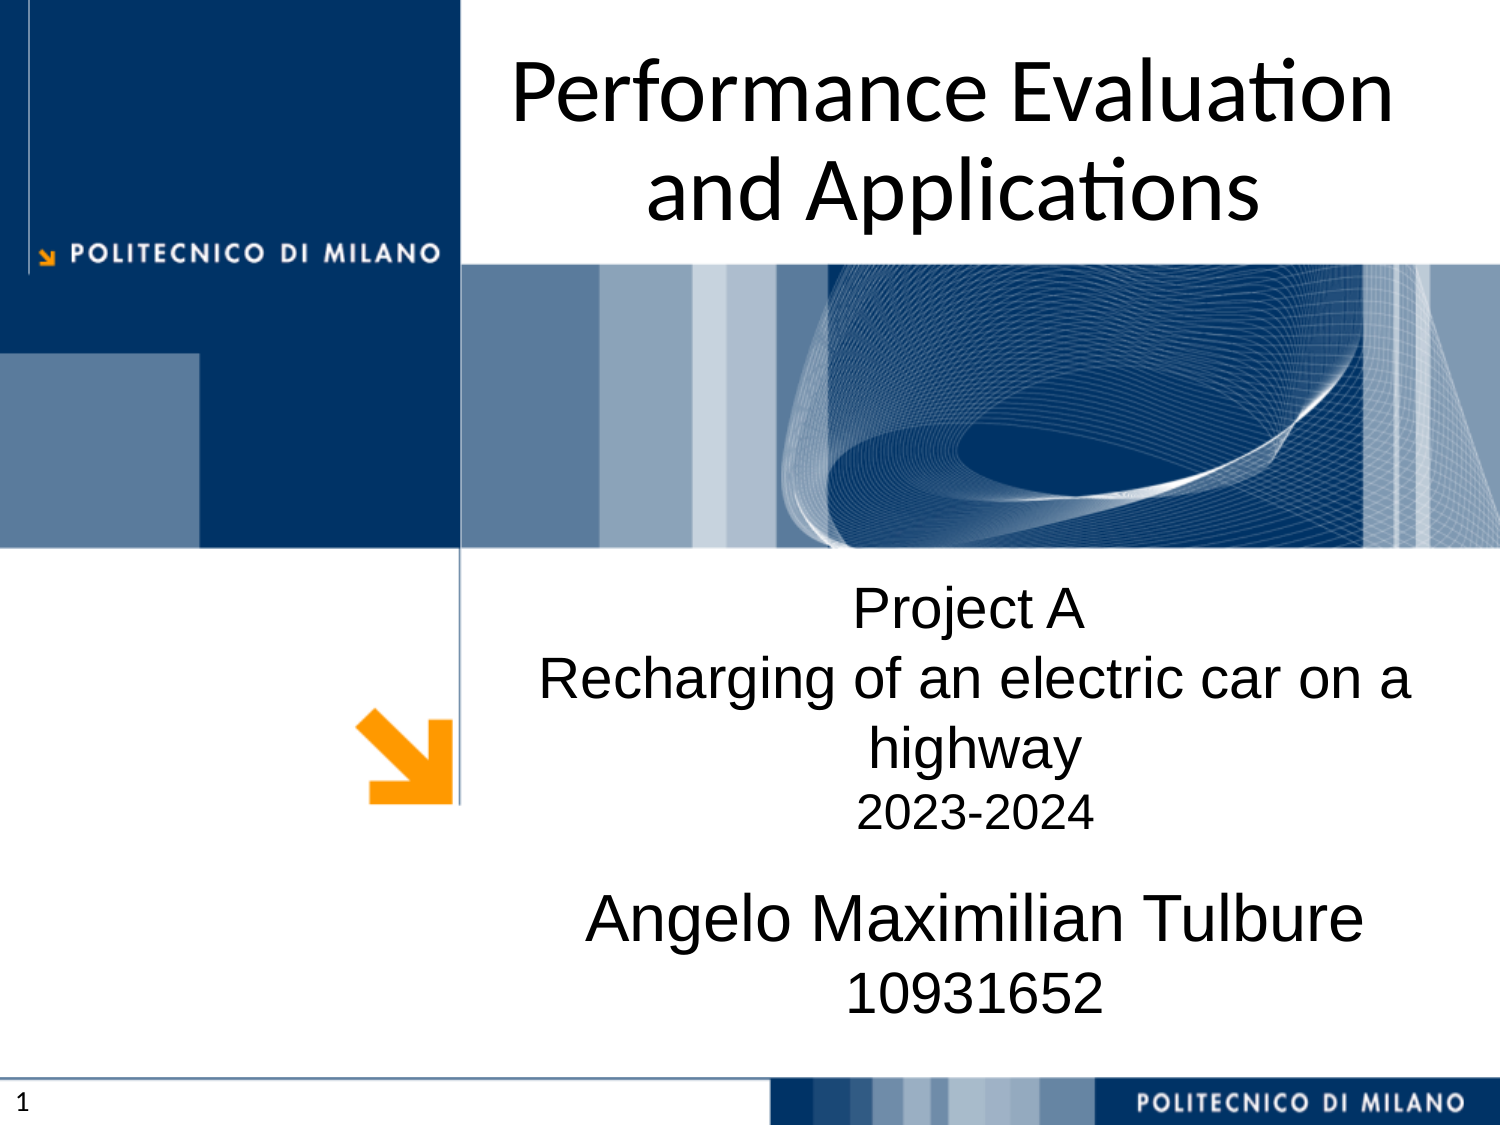

# Performance Evaluation and Applications
Project A
Recharging of an electric car on a highway
2023-2024

Angelo Maximilian Tulbure
10931652
1